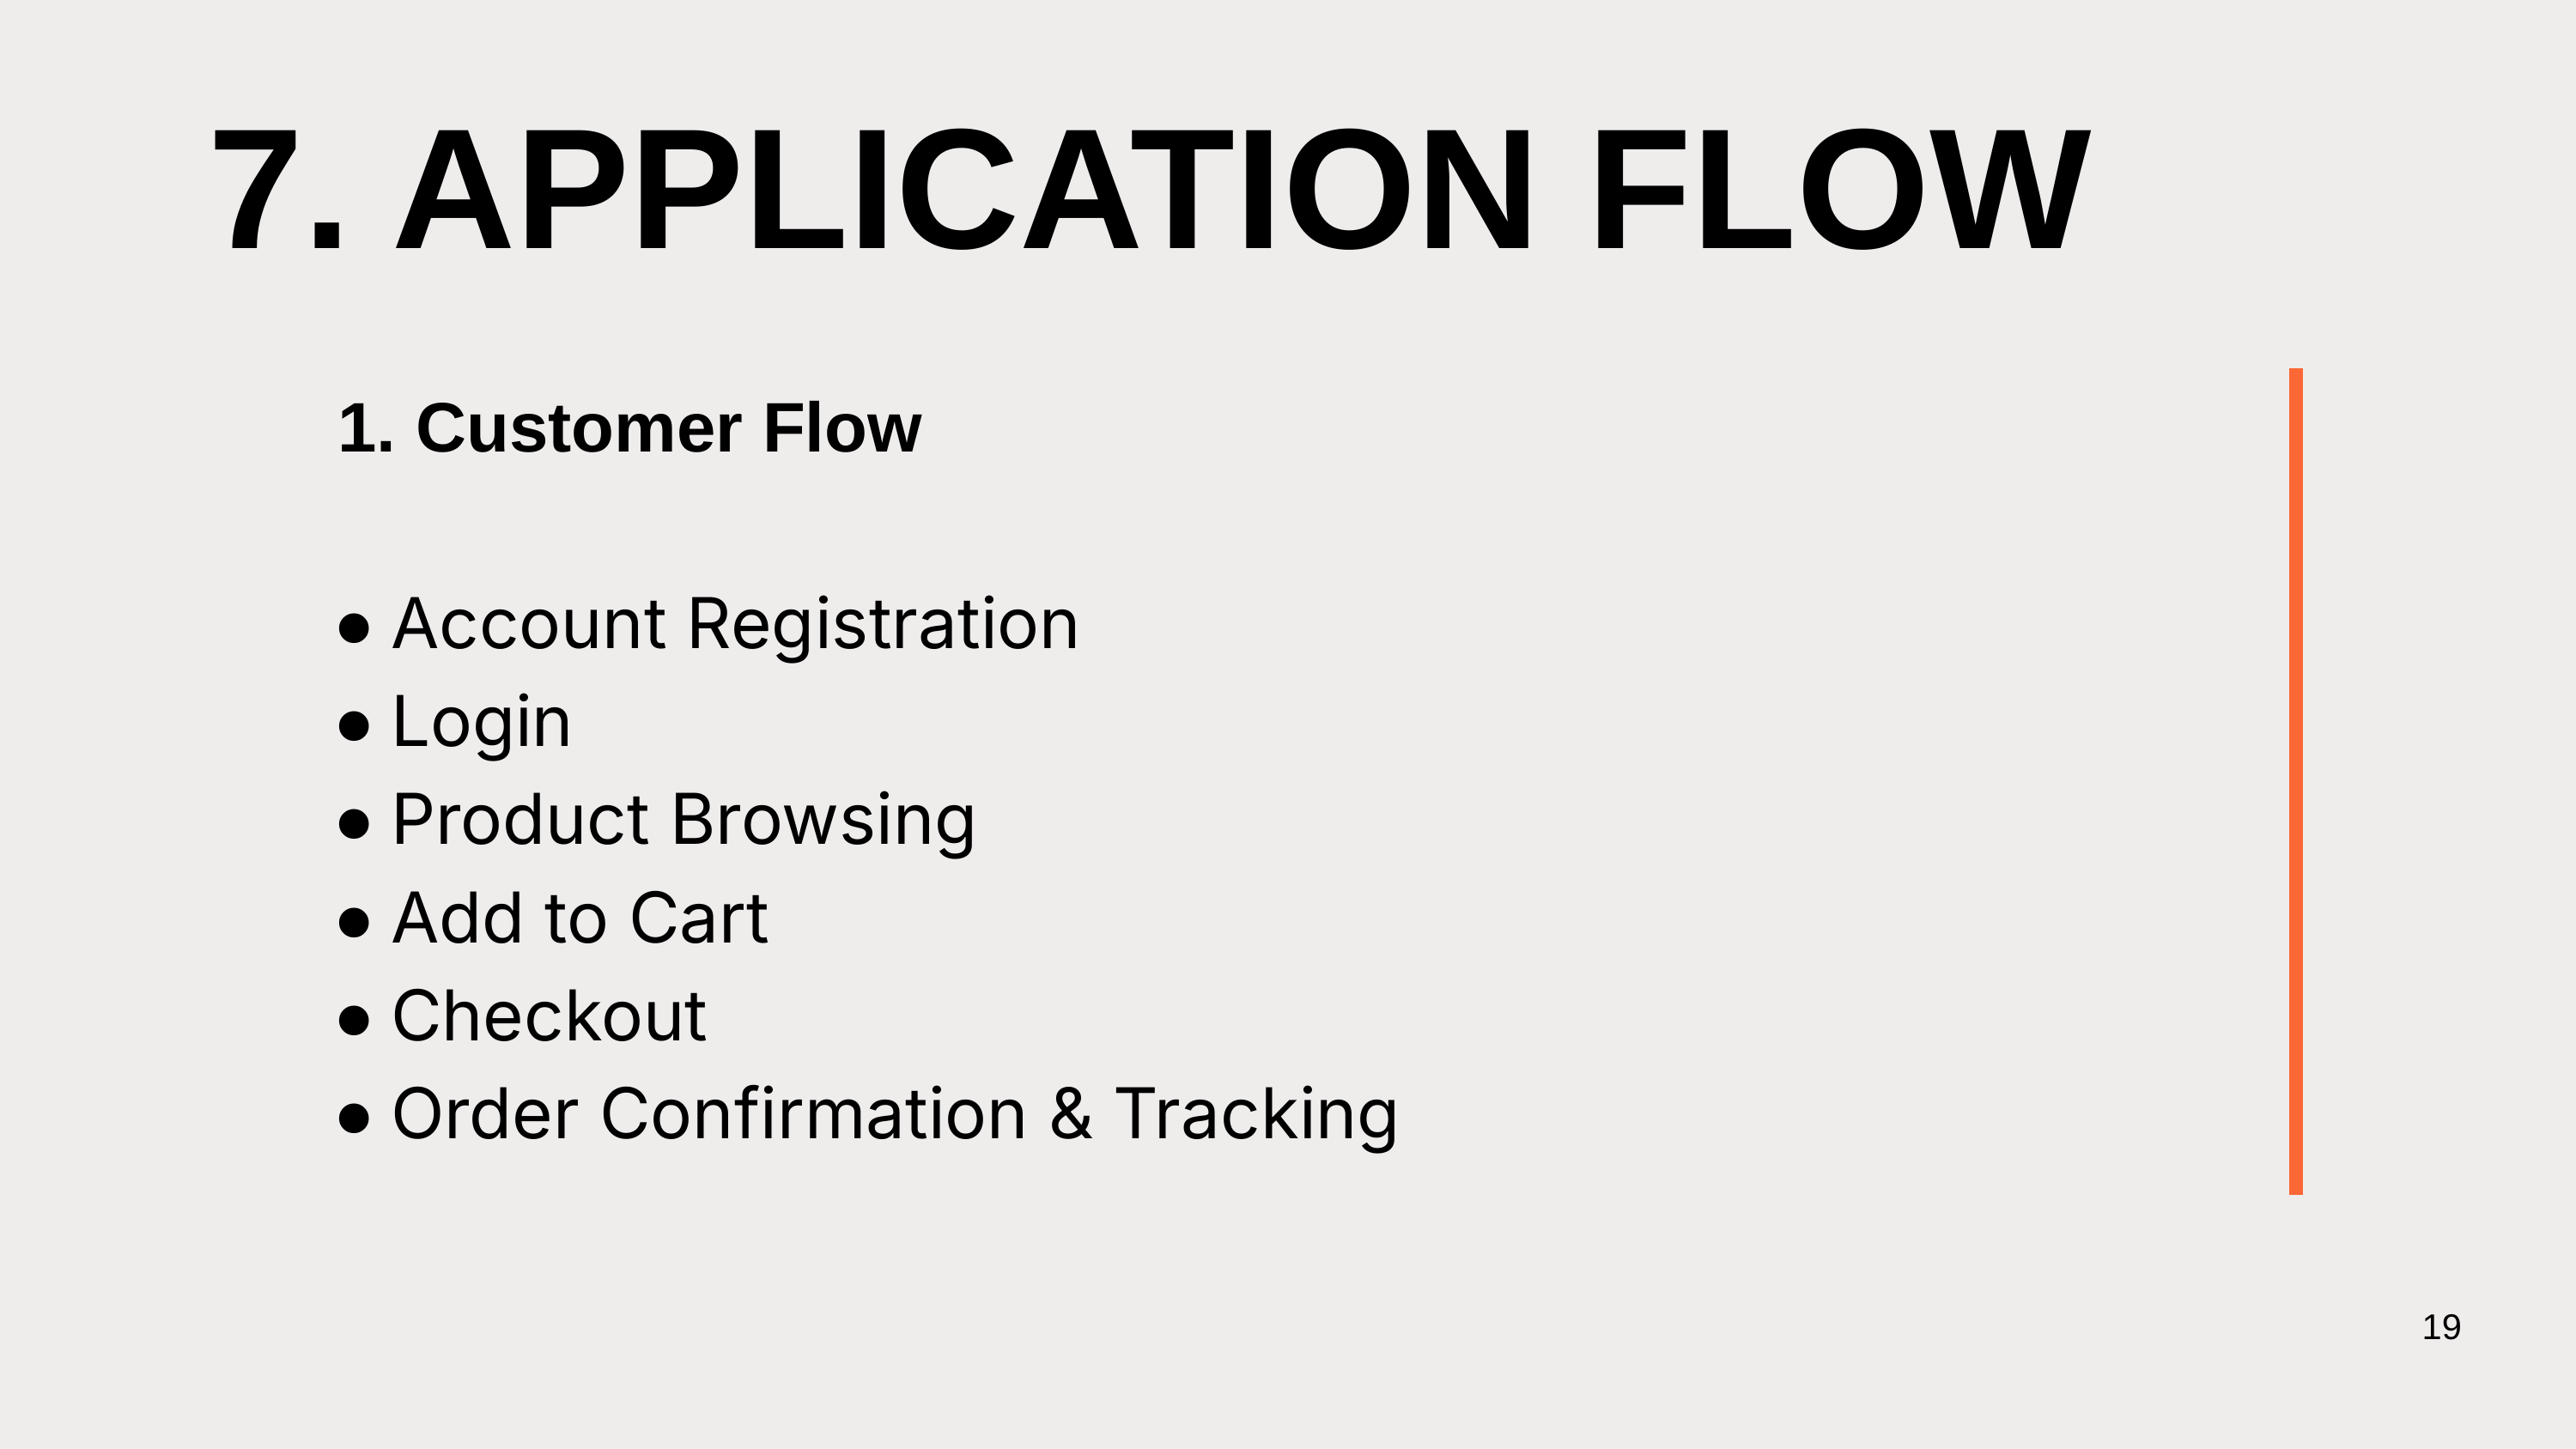

7. APPLICATION FLOW
1. Customer Flow

⦁ Account Registration
⦁ Login
⦁ Product Browsing
⦁ Add to Cart
⦁ Checkout
⦁ Order Confirmation & Tracking

19